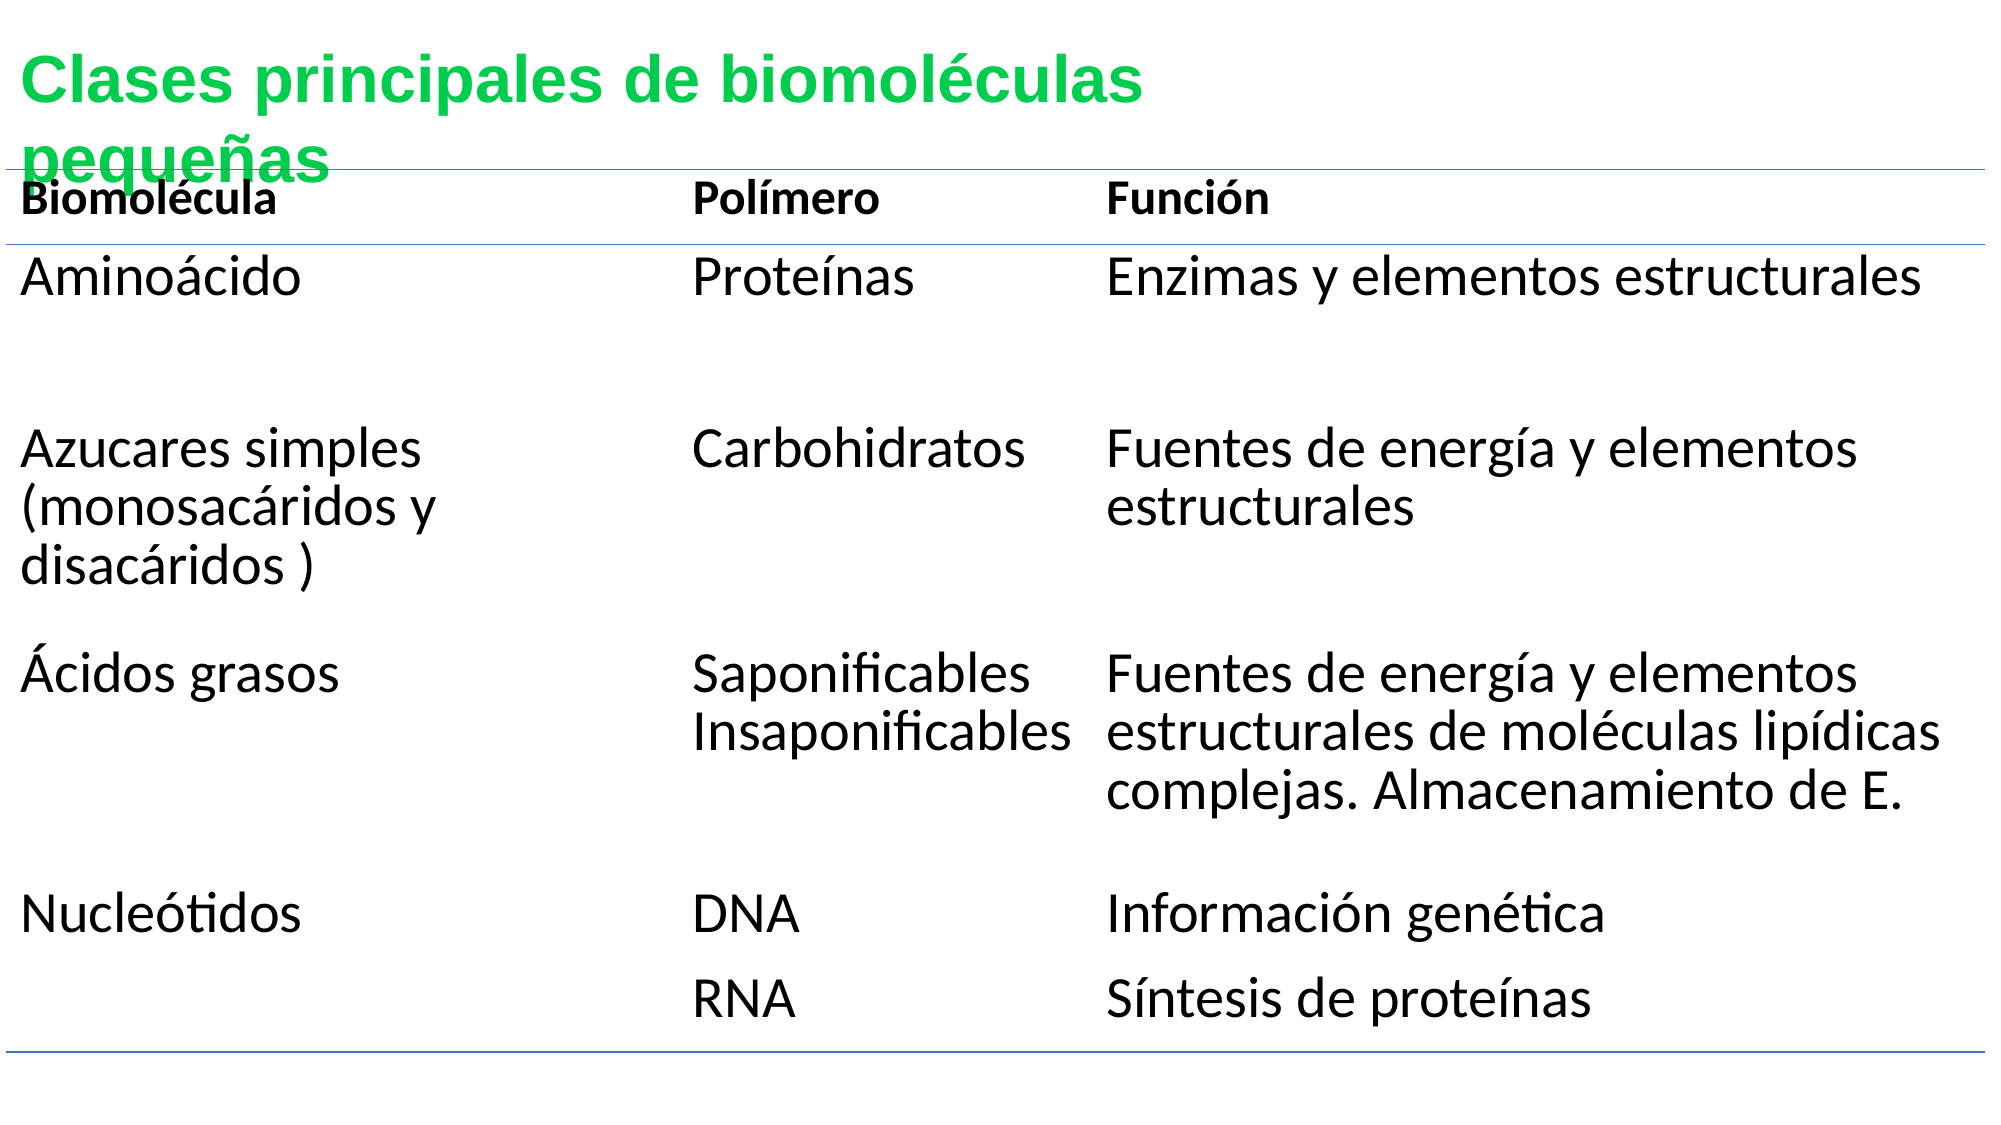

Clases principales de biomoléculas pequeñas
| Biomolécula | Polímero | Función |
| --- | --- | --- |
| Aminoácido | Proteínas | Enzimas y elementos estructurales |
| Azucares simples (monosacáridos y disacáridos ) | Carbohidratos | Fuentes de energía y elementos estructurales |
| Ácidos grasos | Saponificables Insaponificables | Fuentes de energía y elementos estructurales de moléculas lipídicas complejas. Almacenamiento de E. |
| Nucleótidos | DNA | Información genética |
|  | RNA | Síntesis de proteínas |